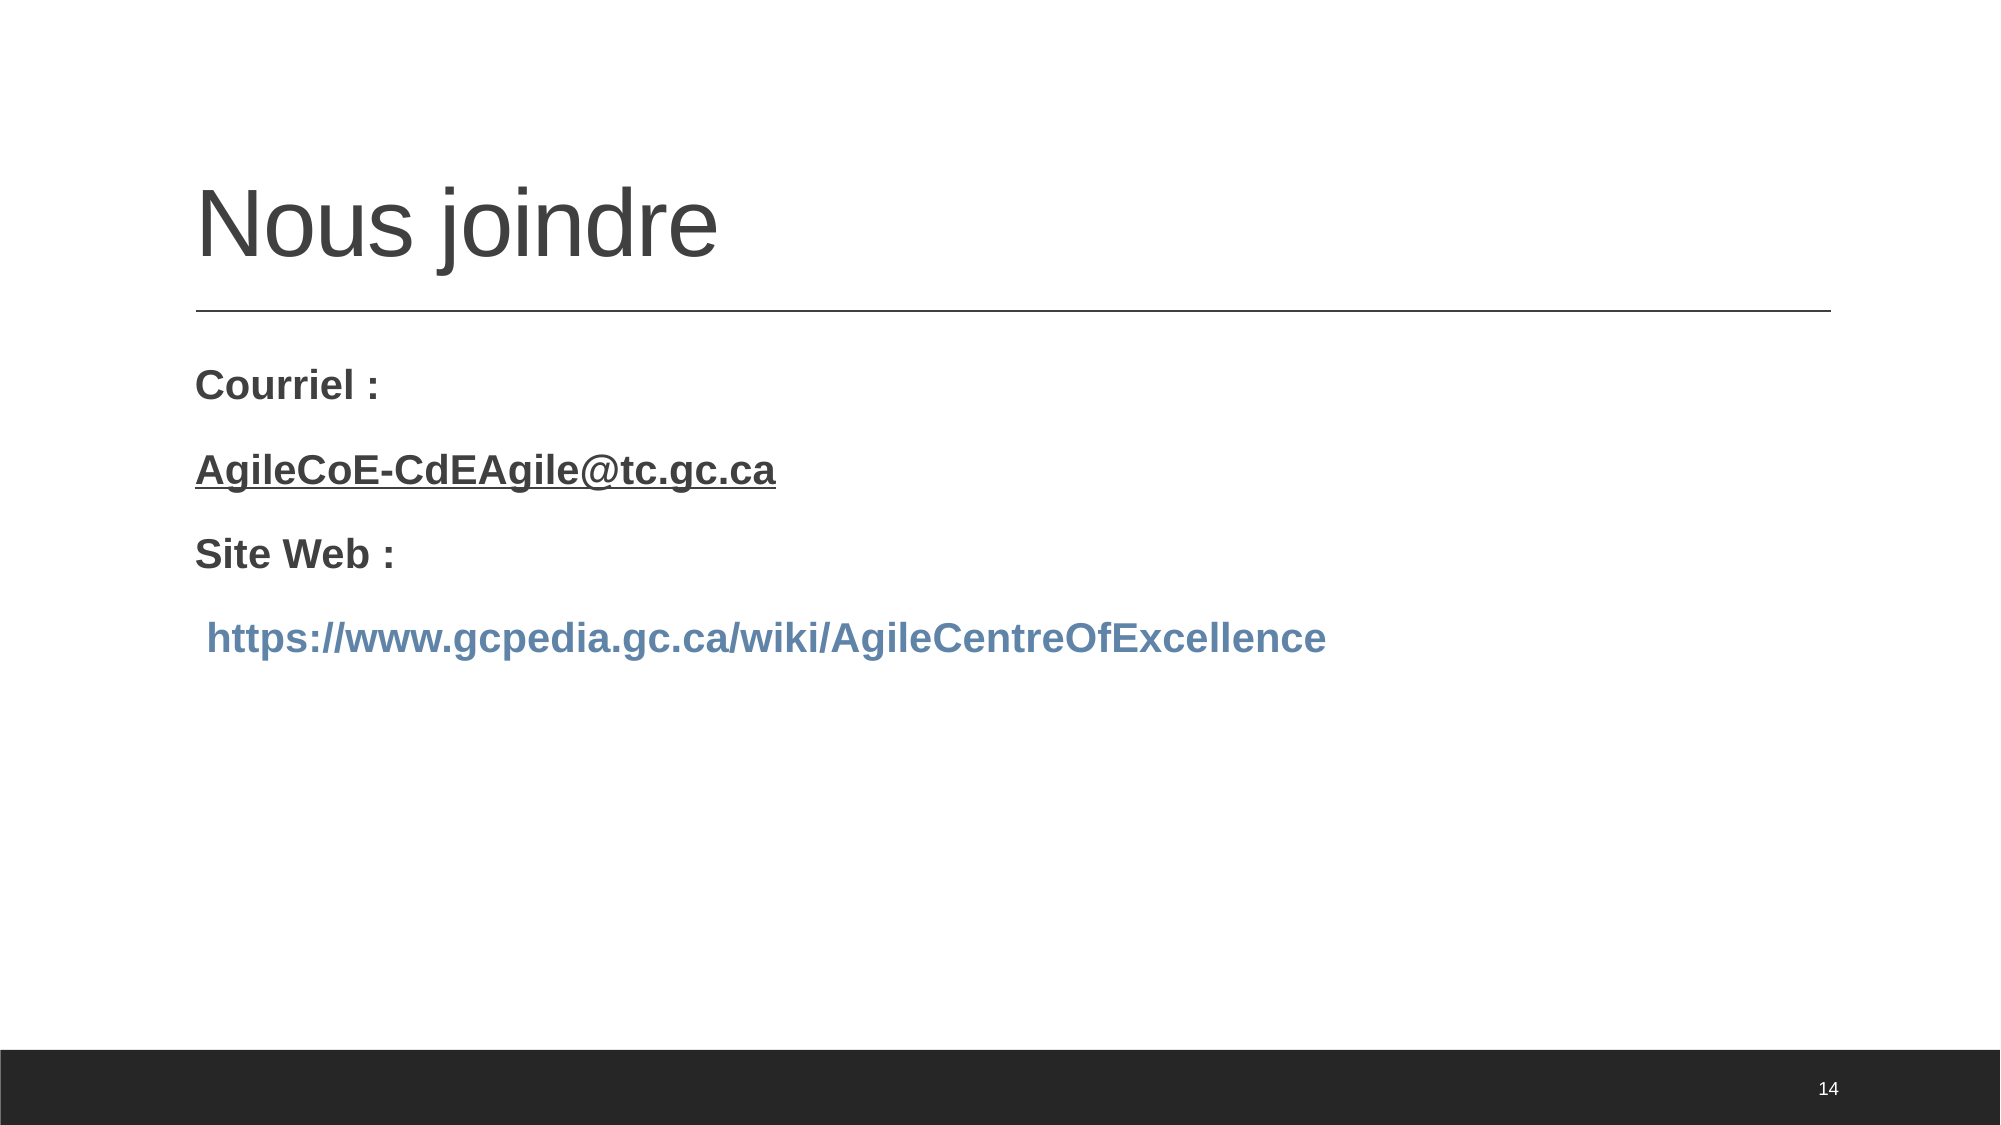

# Nous joindre
Courriel :
AgileCoE-CdEAgile@tc.gc.ca
Site Web :
 https://www.gcpedia.gc.ca/wiki/AgileCentreOfExcellence

14